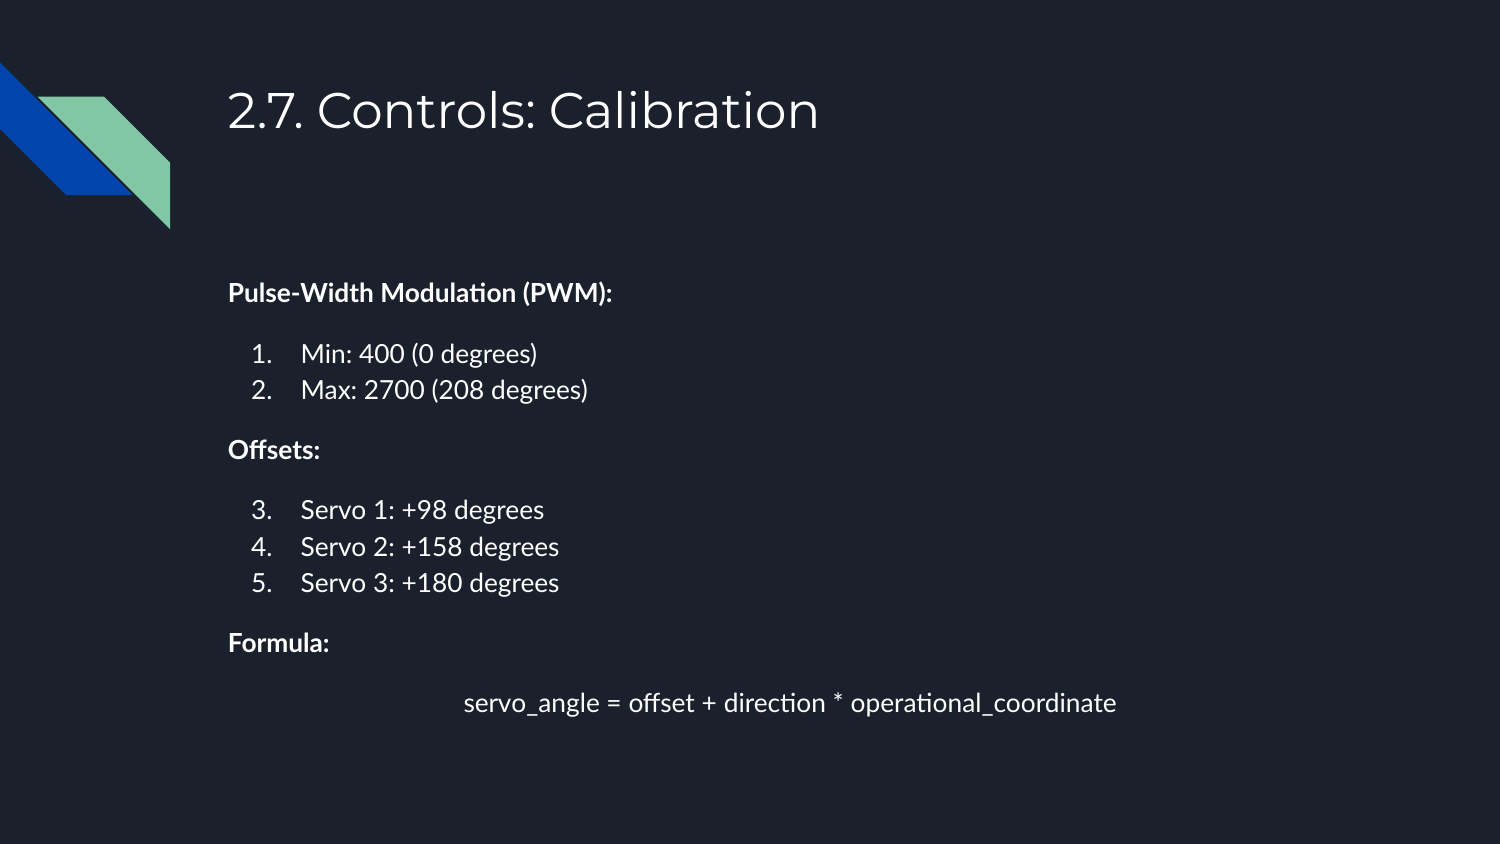

# 2.7. Controls: Calibration
Pulse-Width Modulation (PWM):
Min: 400 (0 degrees)
Max: 2700 (208 degrees)
Offsets:
Servo 1: +98 degrees
Servo 2: +158 degrees
Servo 3: +180 degrees
Formula:
servo_angle = offset + direction * operational_coordinate